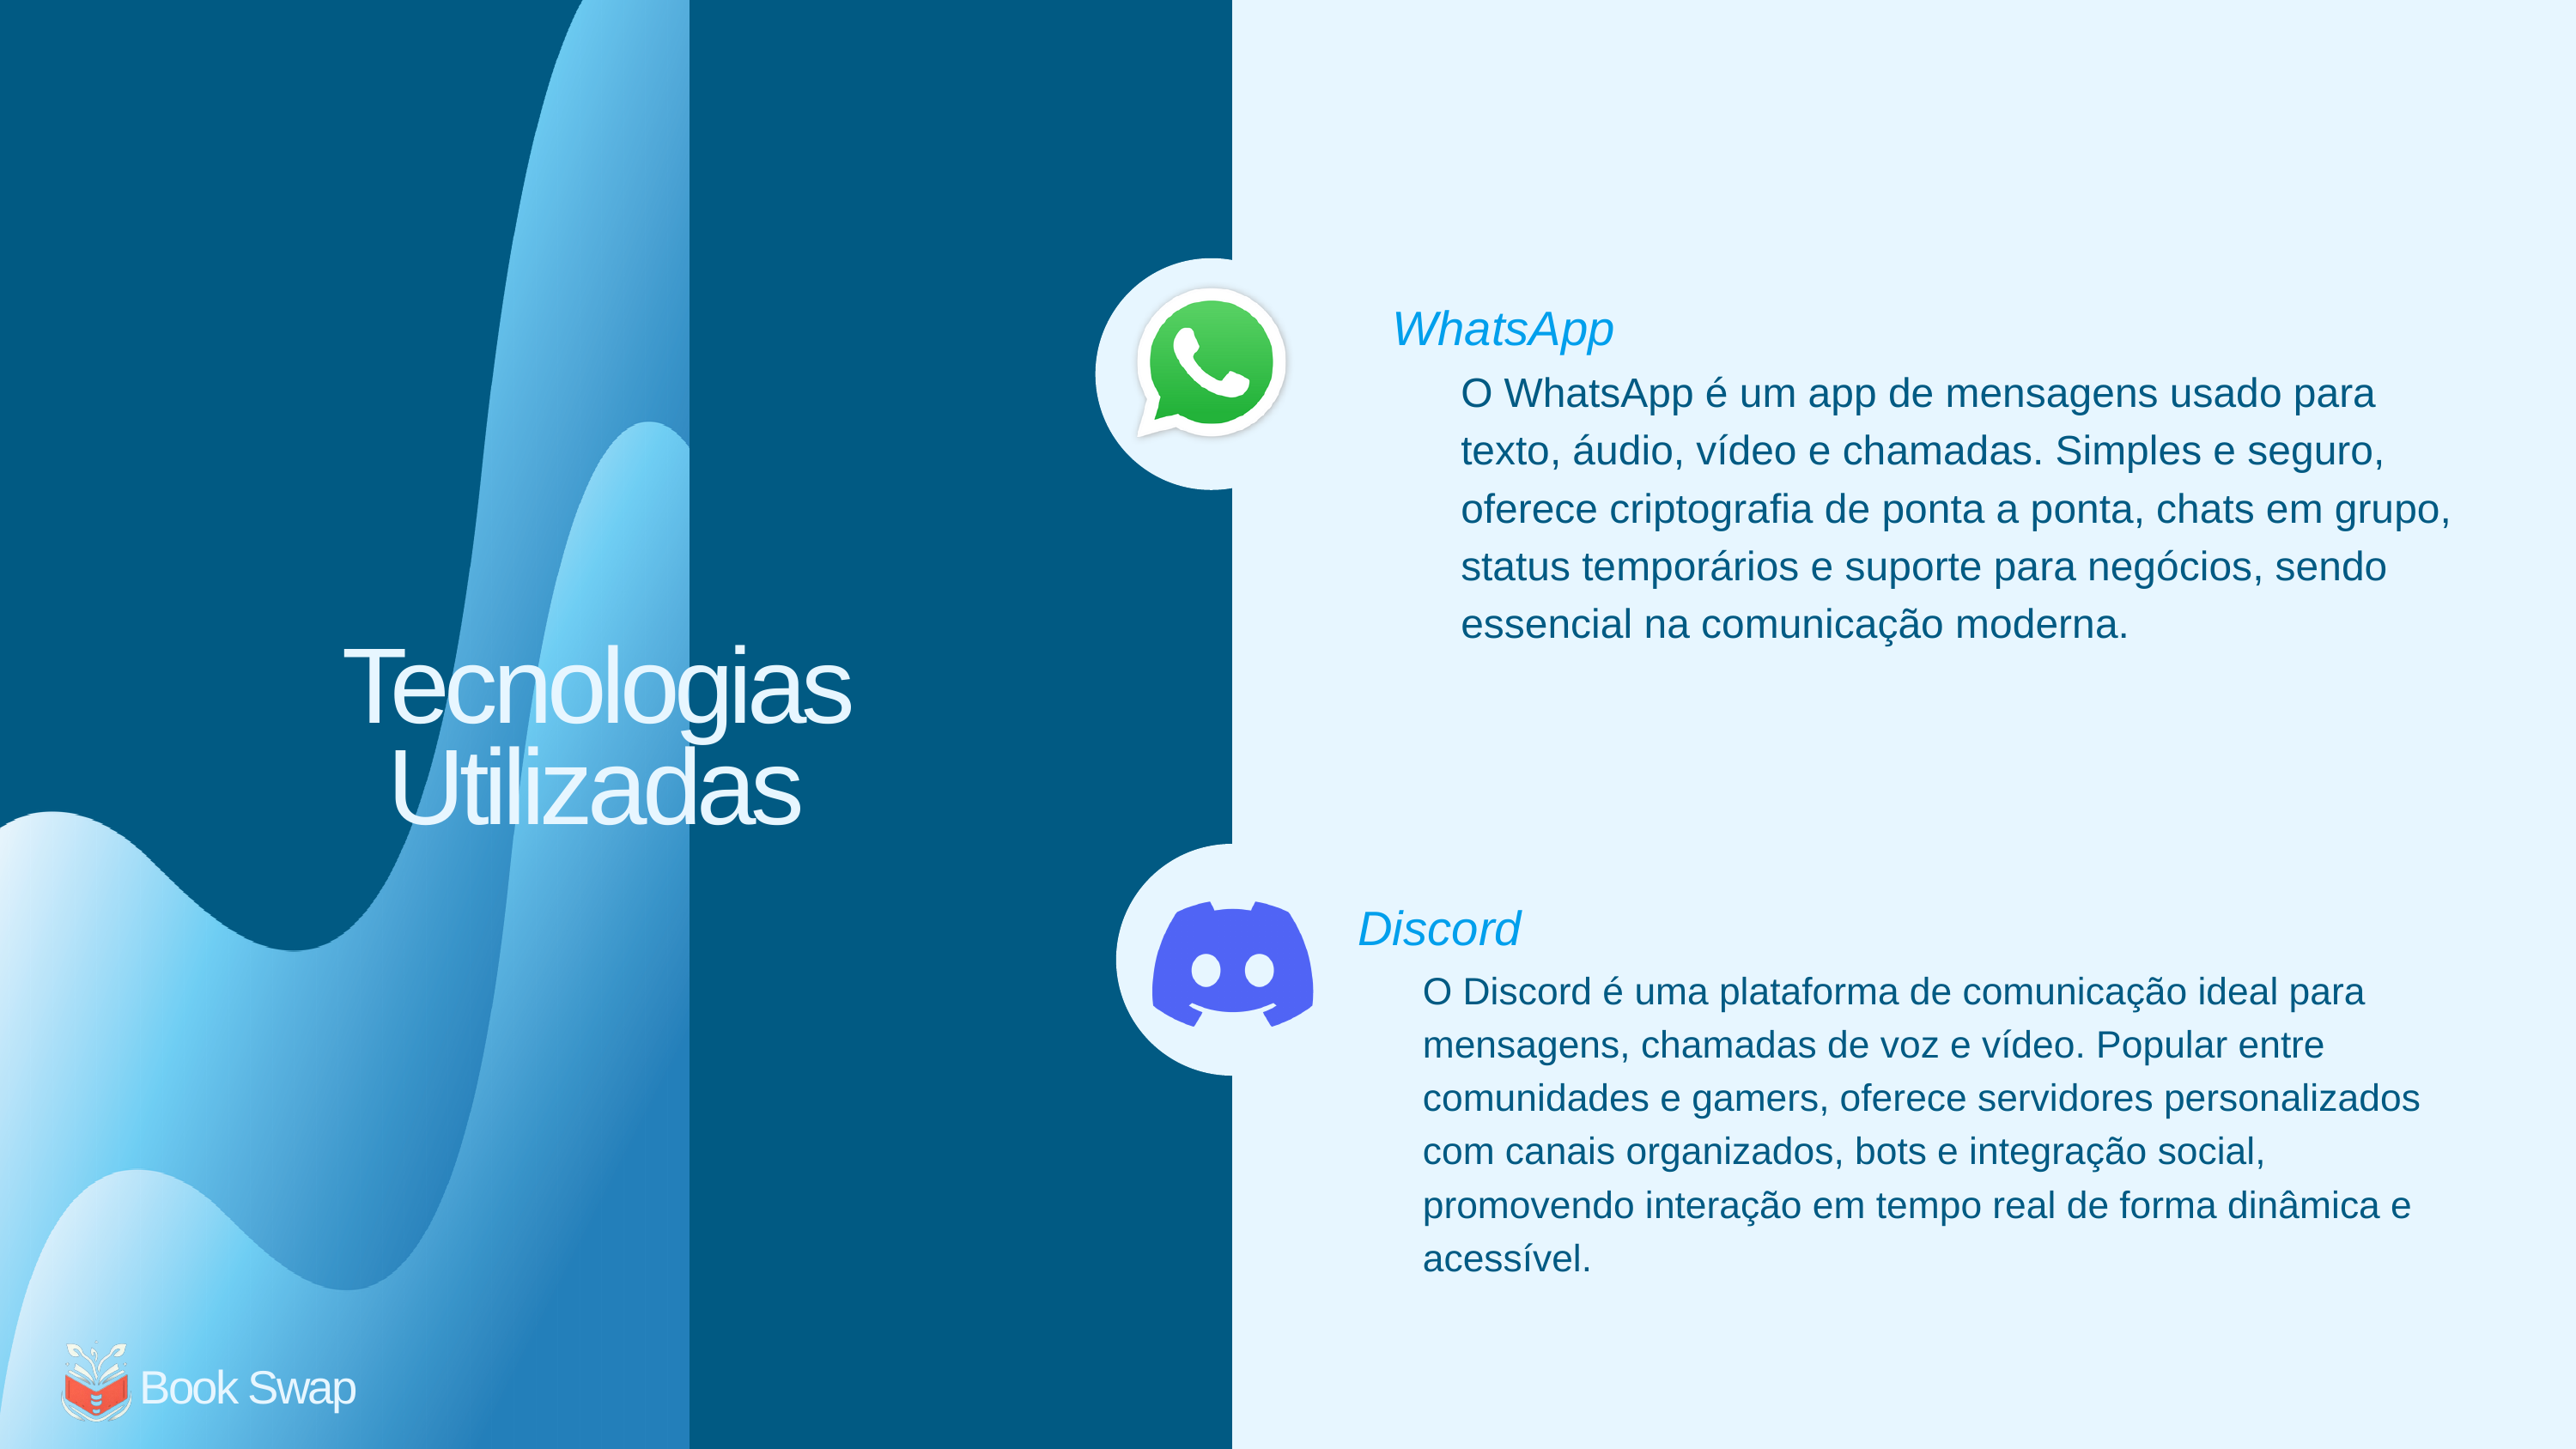

WhatsApp

O WhatsApp é um app de mensagens usado para texto, áudio, vídeo e chamadas. Simples e seguro, oferece criptografia de ponta a ponta, chats em grupo, status temporários e suporte para negócios, sendo essencial na comunicação moderna.

Tecnologias Utilizadas

Discord

O Discord é uma plataforma de comunicação ideal para mensagens, chamadas de voz e vídeo. Popular entre comunidades e gamers, oferece servidores personalizados com canais organizados, bots e integração social, promovendo interação em tempo real de forma dinâmica e acessível.

Book Swap